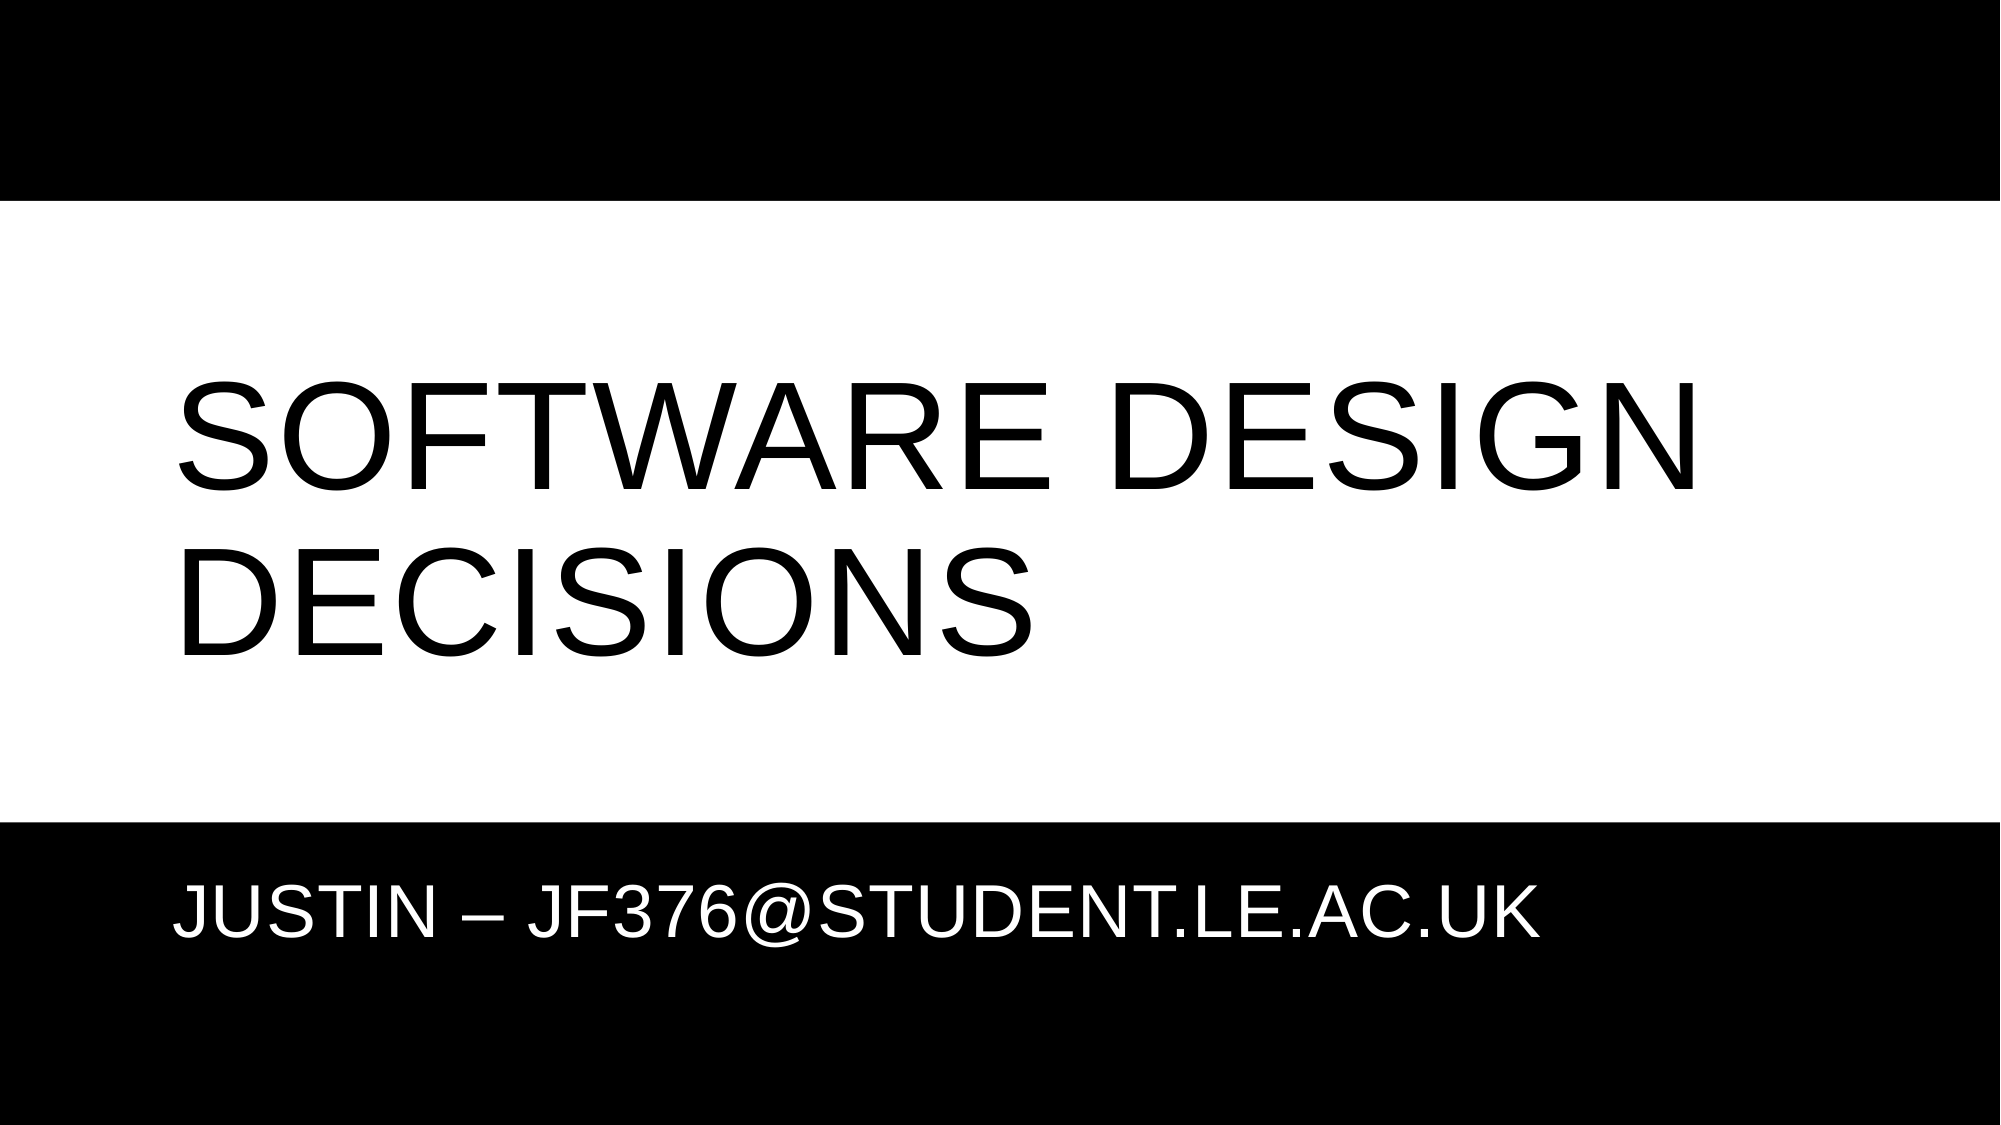

# Software design Decisions

Justin – jf376@student.le.ac.uk